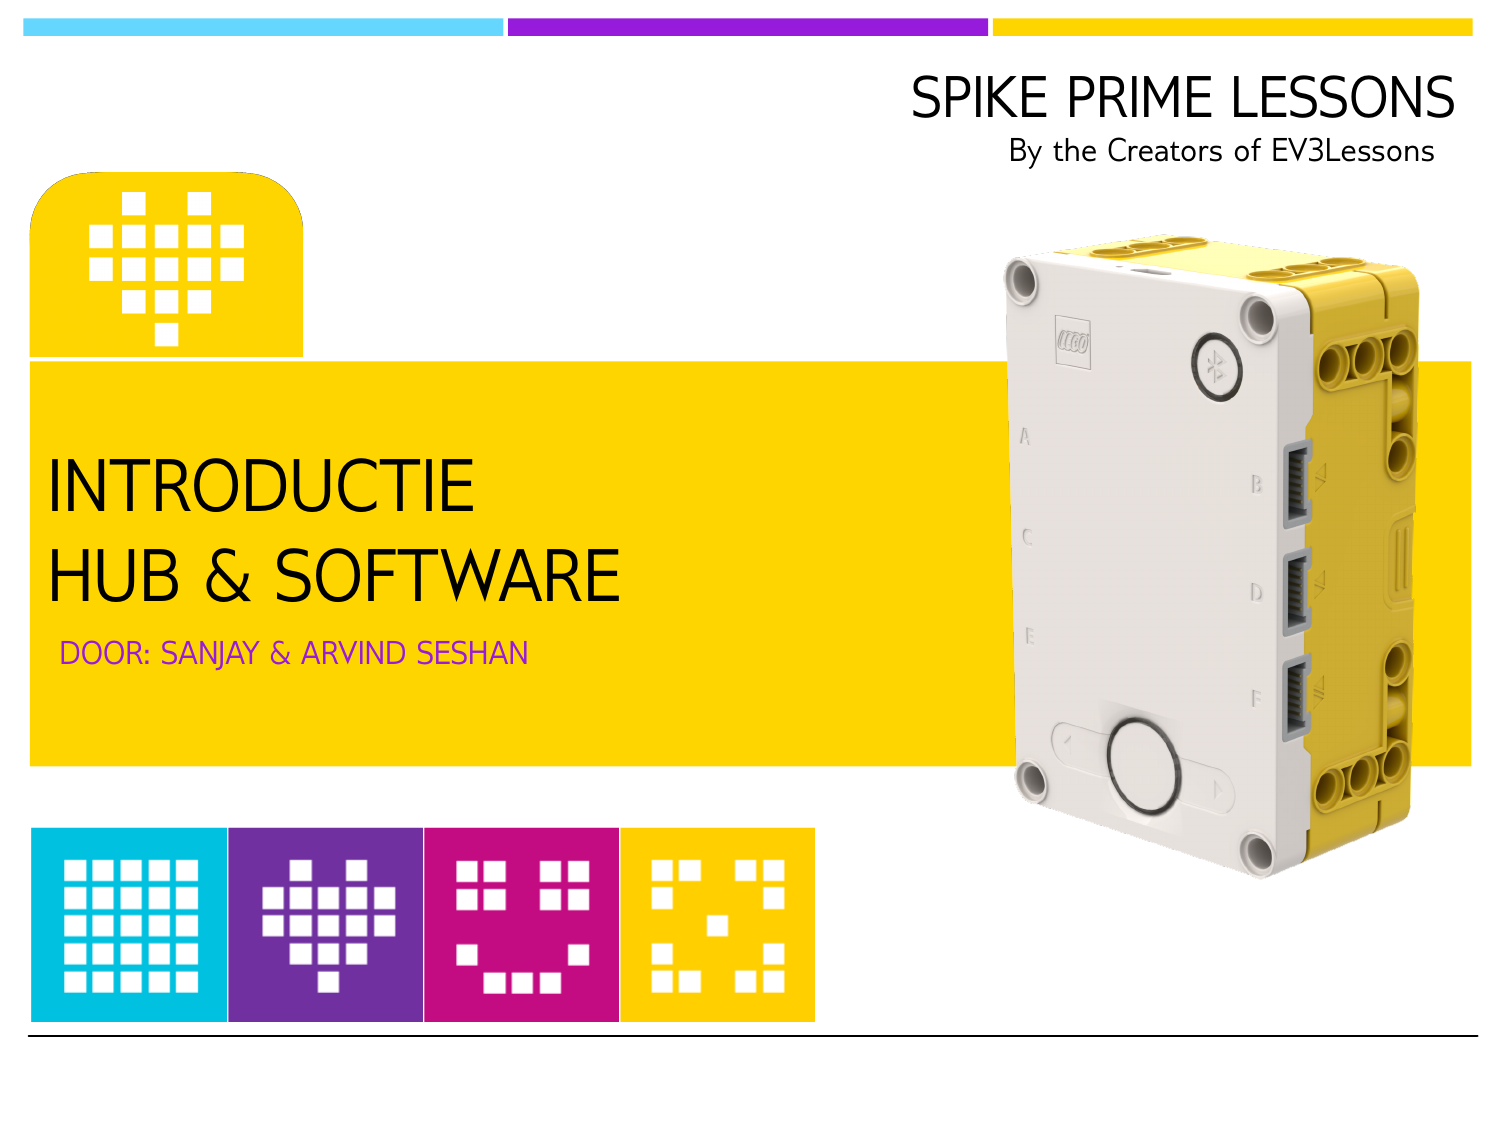

# INtroducTie
hub & software
Door: SANJAY & ARVIND SESHAN